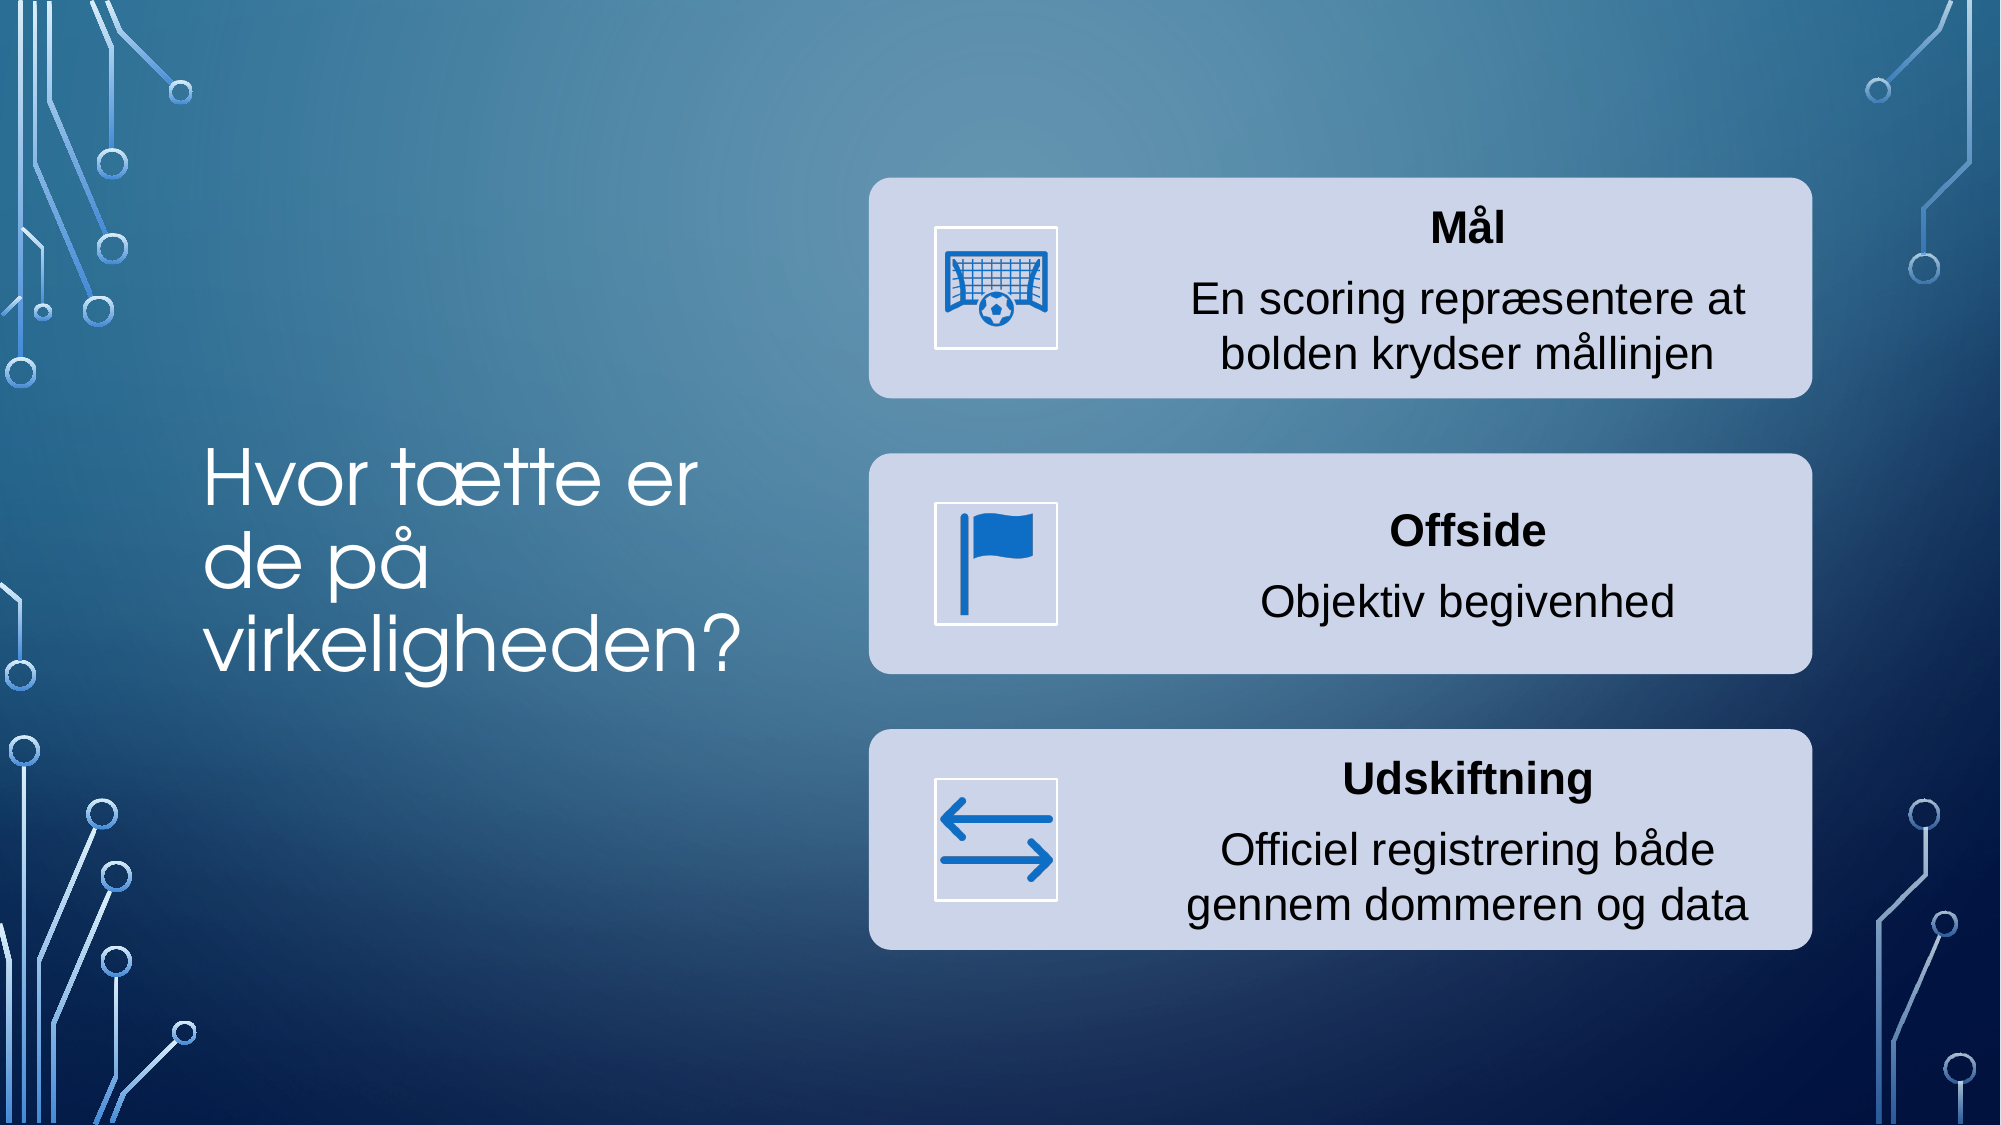

# Hvor tætte er de på virkeligheden?
Mål
En scoring repræsentere at bolden krydser mållinjen
Offside
Objektiv begivenhed
Udskiftning
Officiel registrering både gennem dommeren og data